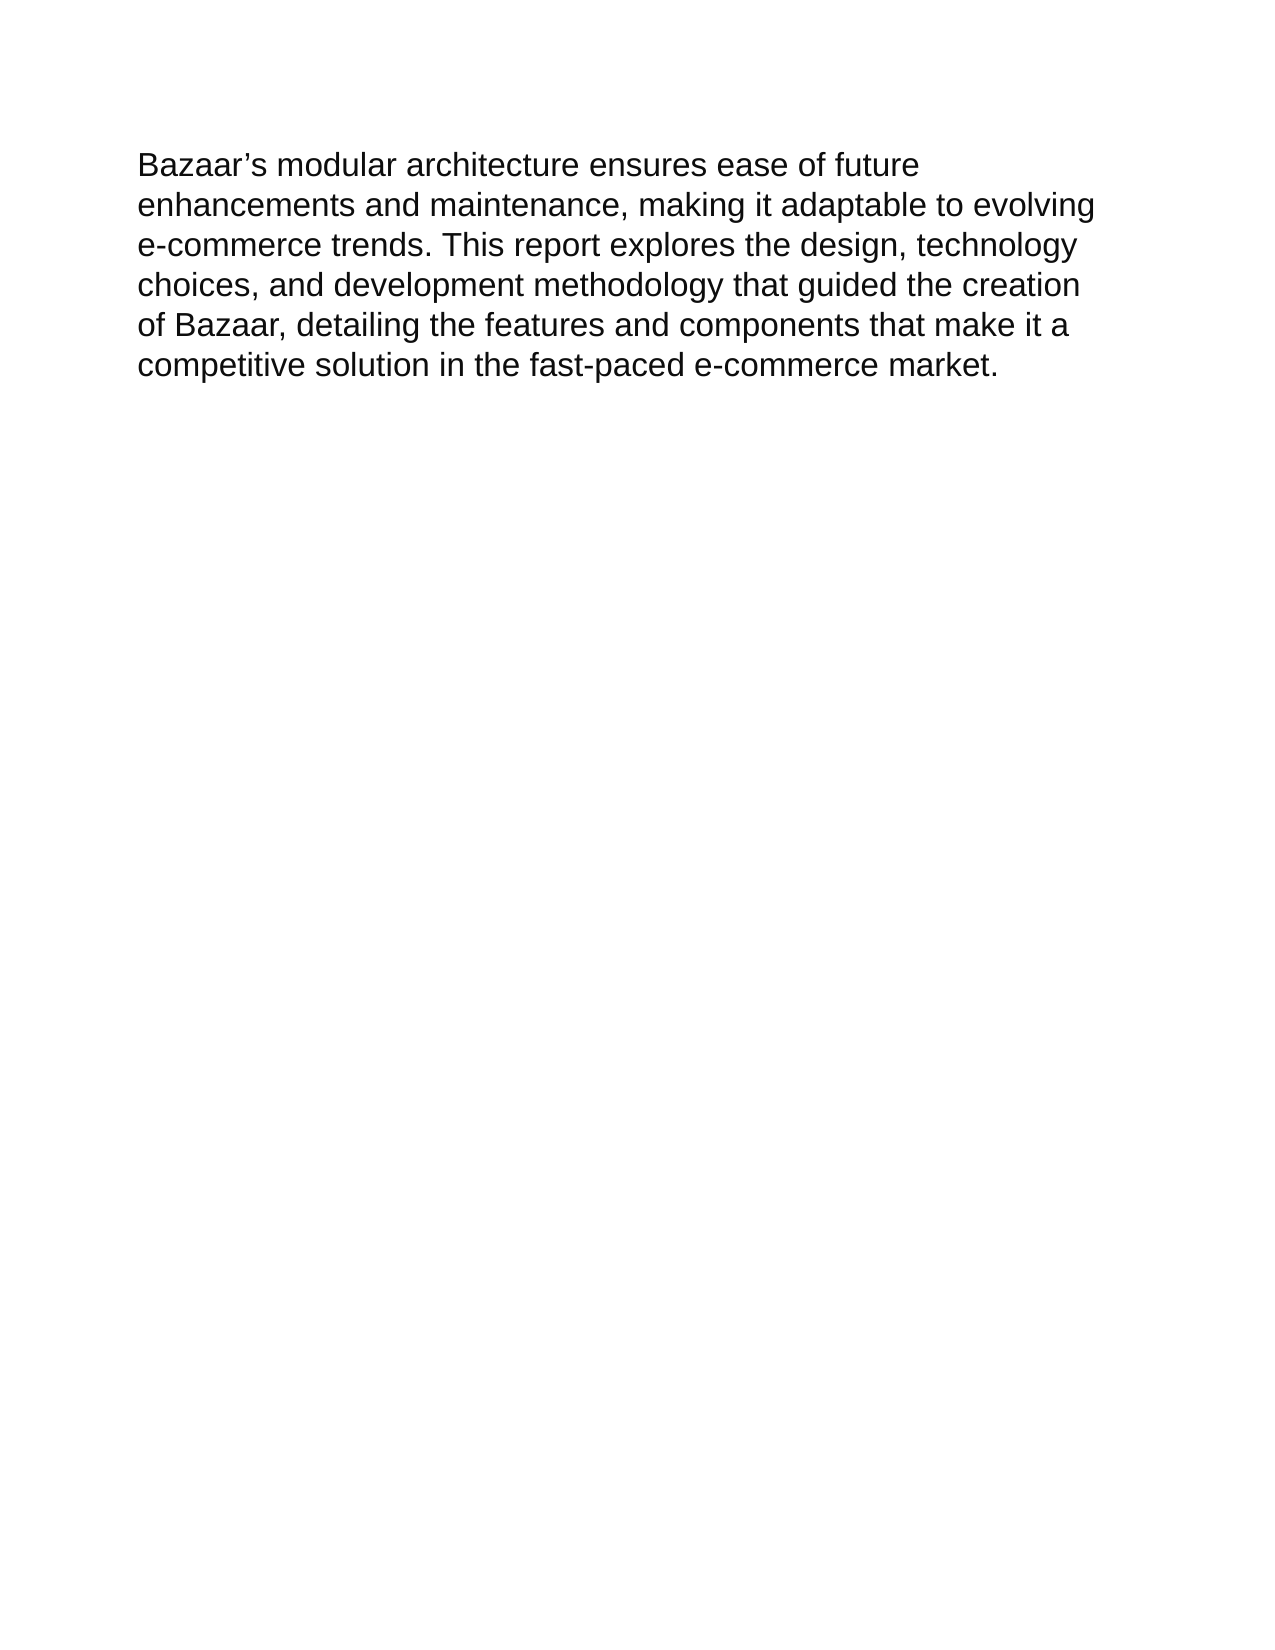

Bazaar’s modular architecture ensures ease of future enhancements and maintenance, making it adaptable to evolving e-commerce trends. This report explores the design, technology choices, and development methodology that guided the creation of Bazaar, detailing the features and components that make it a competitive solution in the fast-paced e-commerce market.